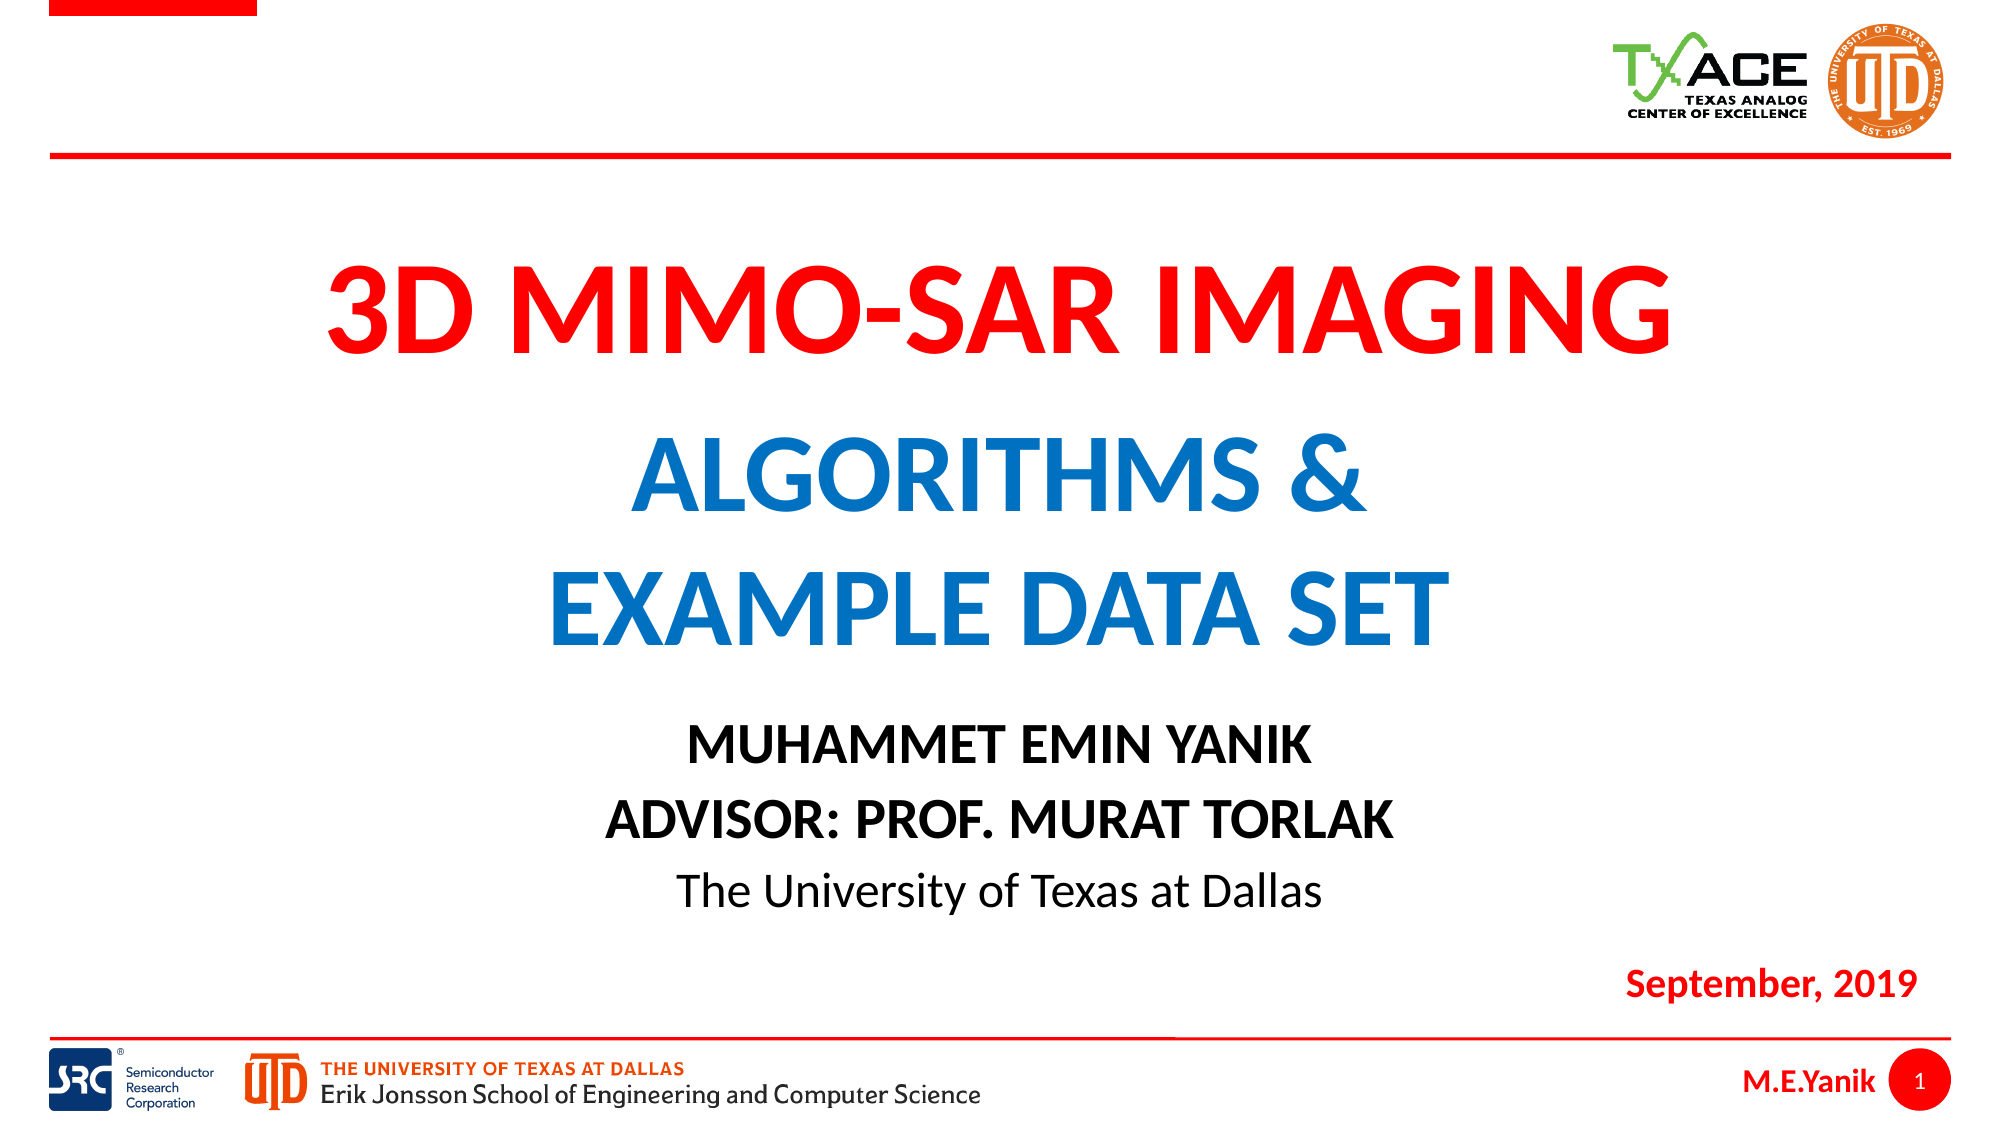

3D MIMO-SAR IMAGING
ALGORITHMS &
EXAMPLE DATA SET
MUHAMMET EMIN YANIK
ADVISOR: PROF. MURAT TORLAK
The University of Texas at Dallas
September, 2019
1
1